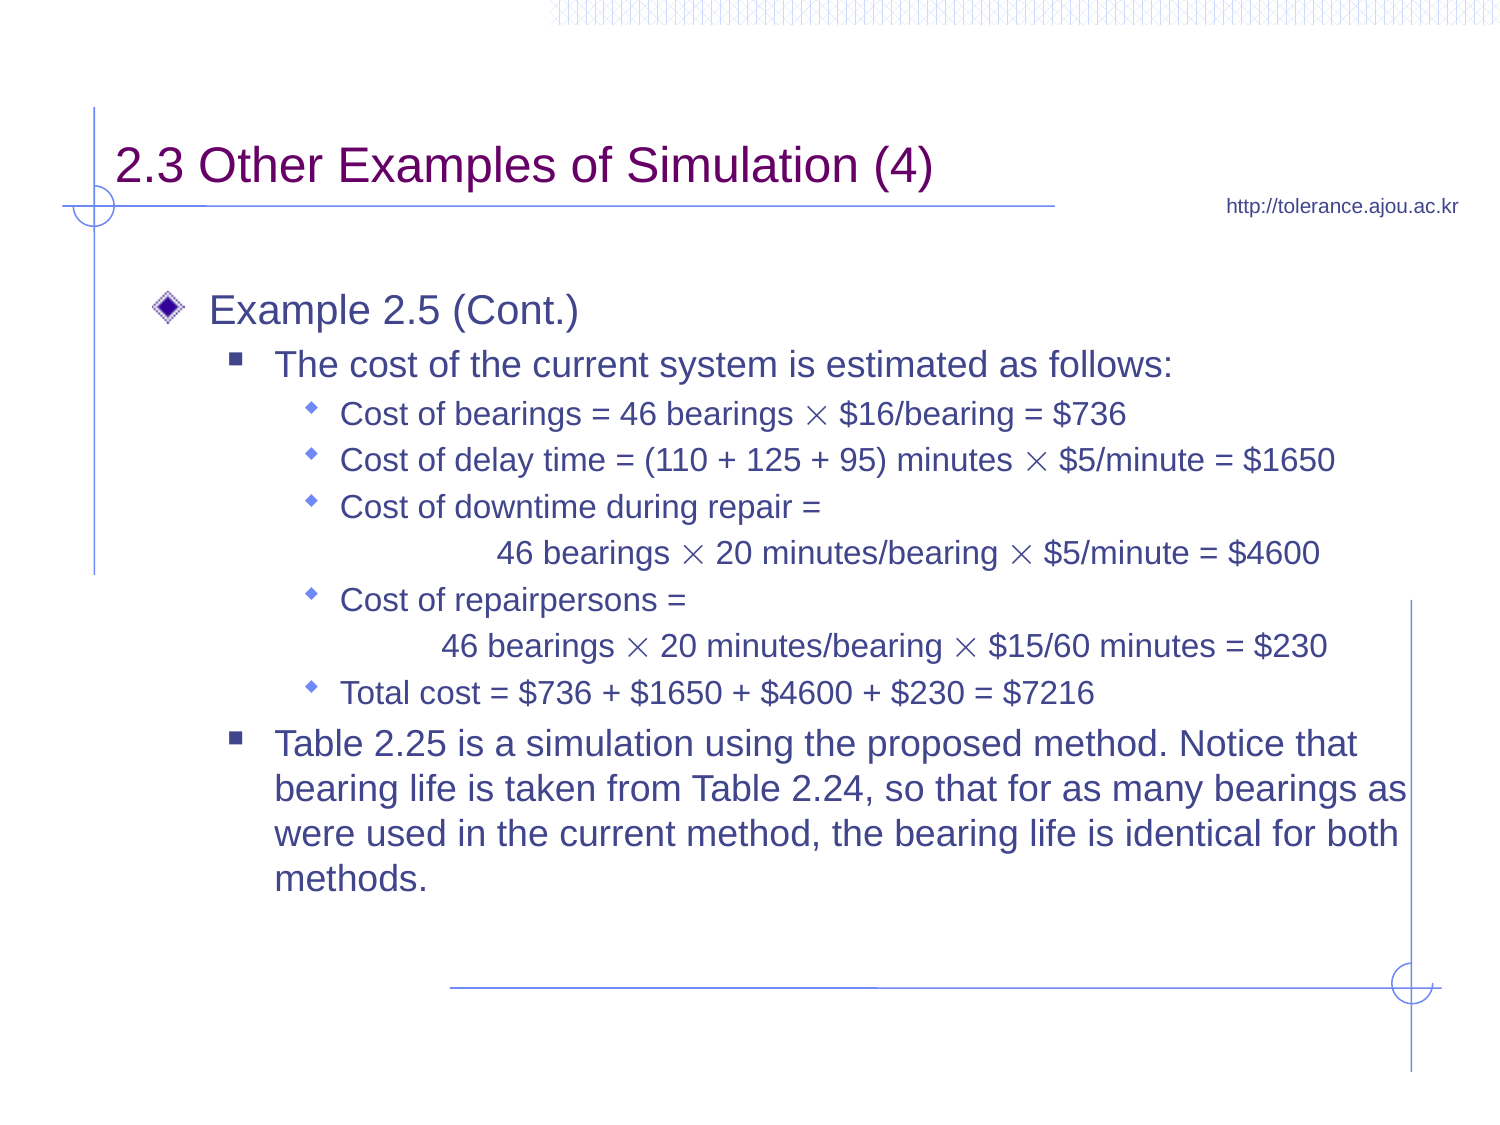

# 2.3 Other Examples of Simulation (4)
Example 2.5 (Cont.)
The cost of the current system is estimated as follows:
Cost of bearings = 46 bearings × $16/bearing = $736
Cost of delay time = (110 + 125 + 95) minutes × $5/minute = $1650
Cost of downtime during repair =
                     46 bearings × 20 minutes/bearing × $5/minute = $4600
Cost of repairpersons =
               46 bearings × 20 minutes/bearing × $15/60 minutes = $230
Total cost = $736 + $1650 + $4600 + $230 = $7216
Table 2.25 is a simulation using the proposed method. Notice that bearing life is taken from Table 2.24, so that for as many bearings as were used in the current method, the bearing life is identical for both methods.